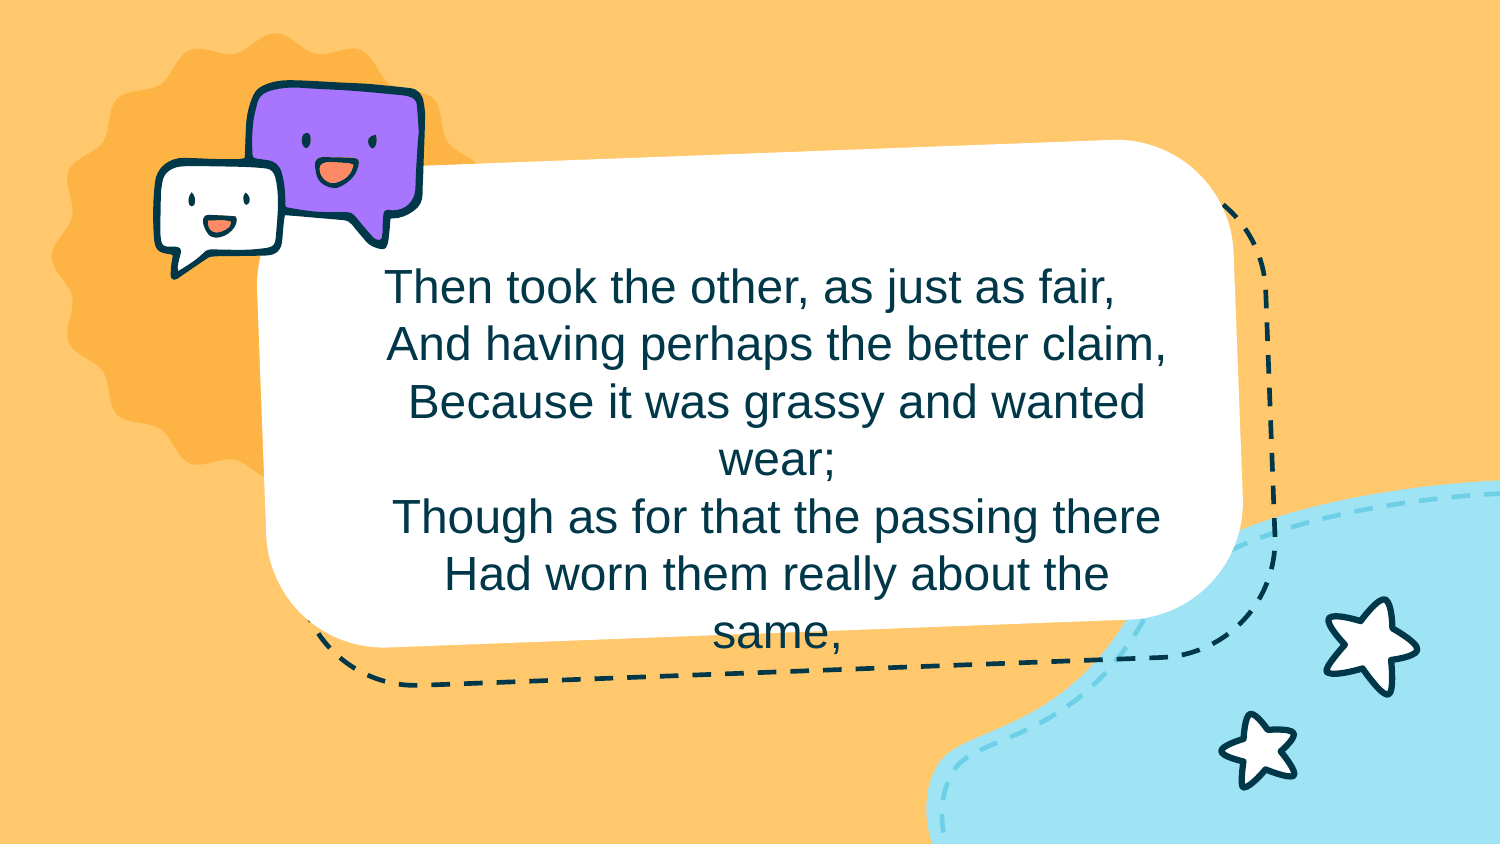

Then took the other, as just as fair,
And having perhaps the better claim,
Because it was grassy and wanted wear;
Though as for that the passing there
Had worn them really about the same,